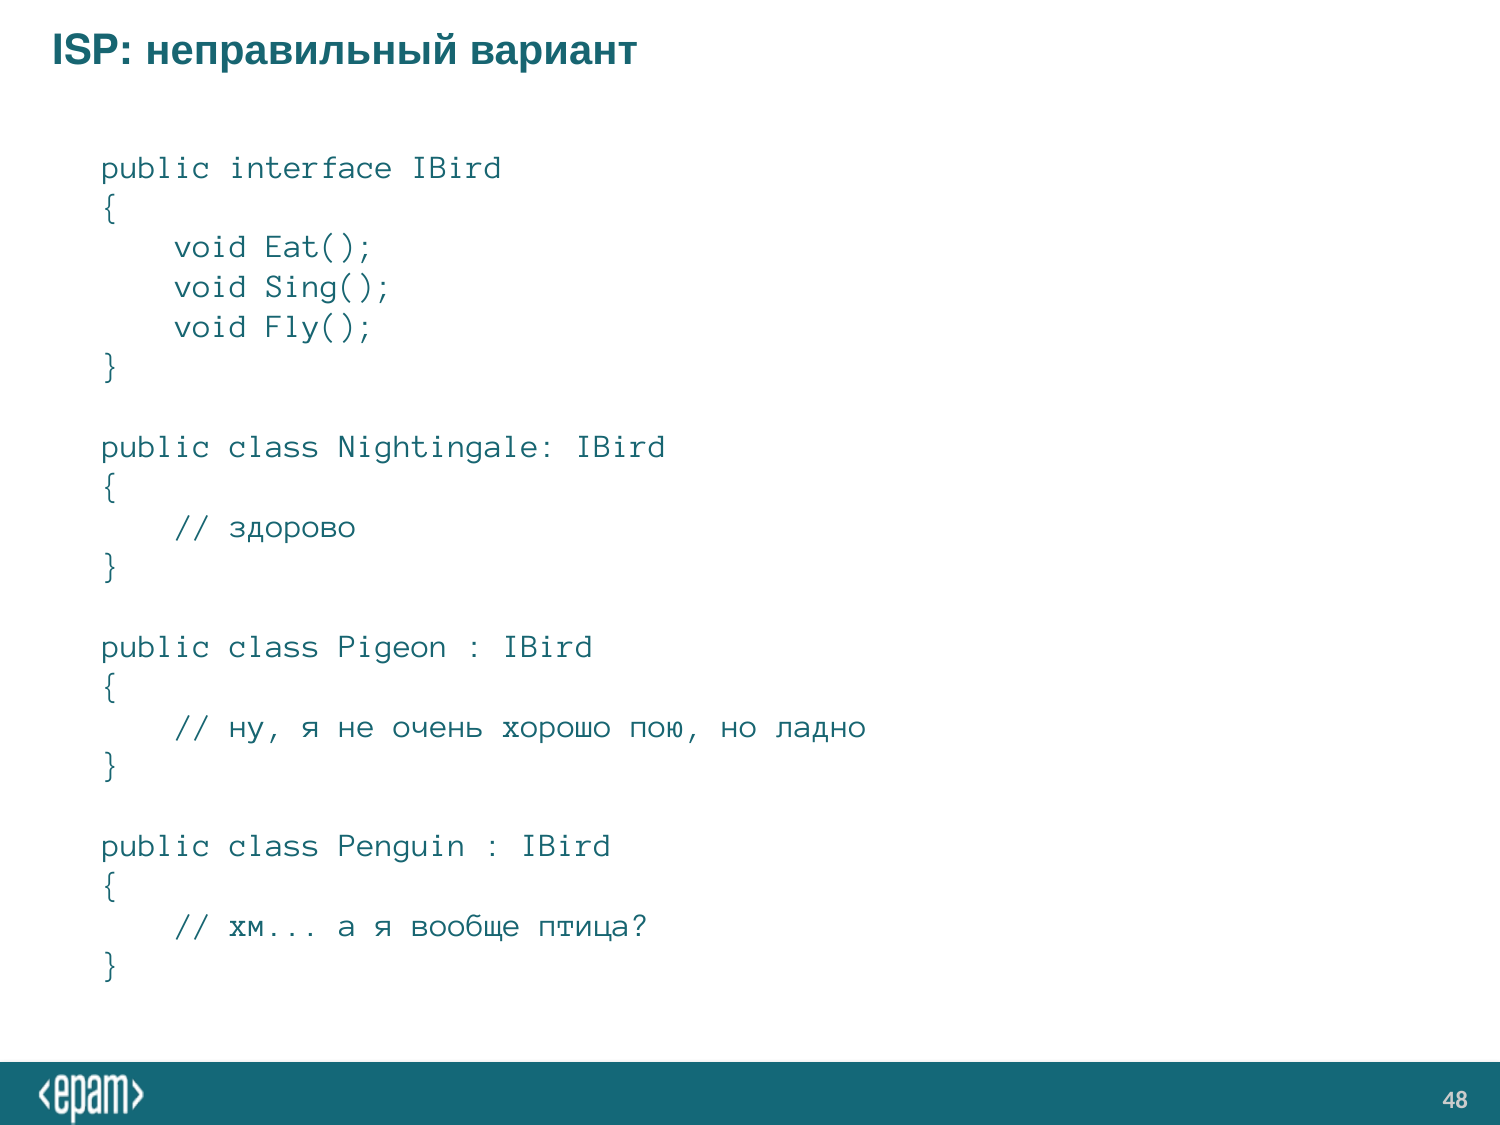

# ISP: неправильный вариант
public interface IBird
{
    void Eat();
    void Sing();
    void Fly();
}

public class Nightingale: IBird
{
    // здорово
}

public class Pigeon : IBird
{
    // ну, я не очень хорошо пою, но ладно
}

public class Penguin : IBird
{
    // хм... а я вообще птица?
}